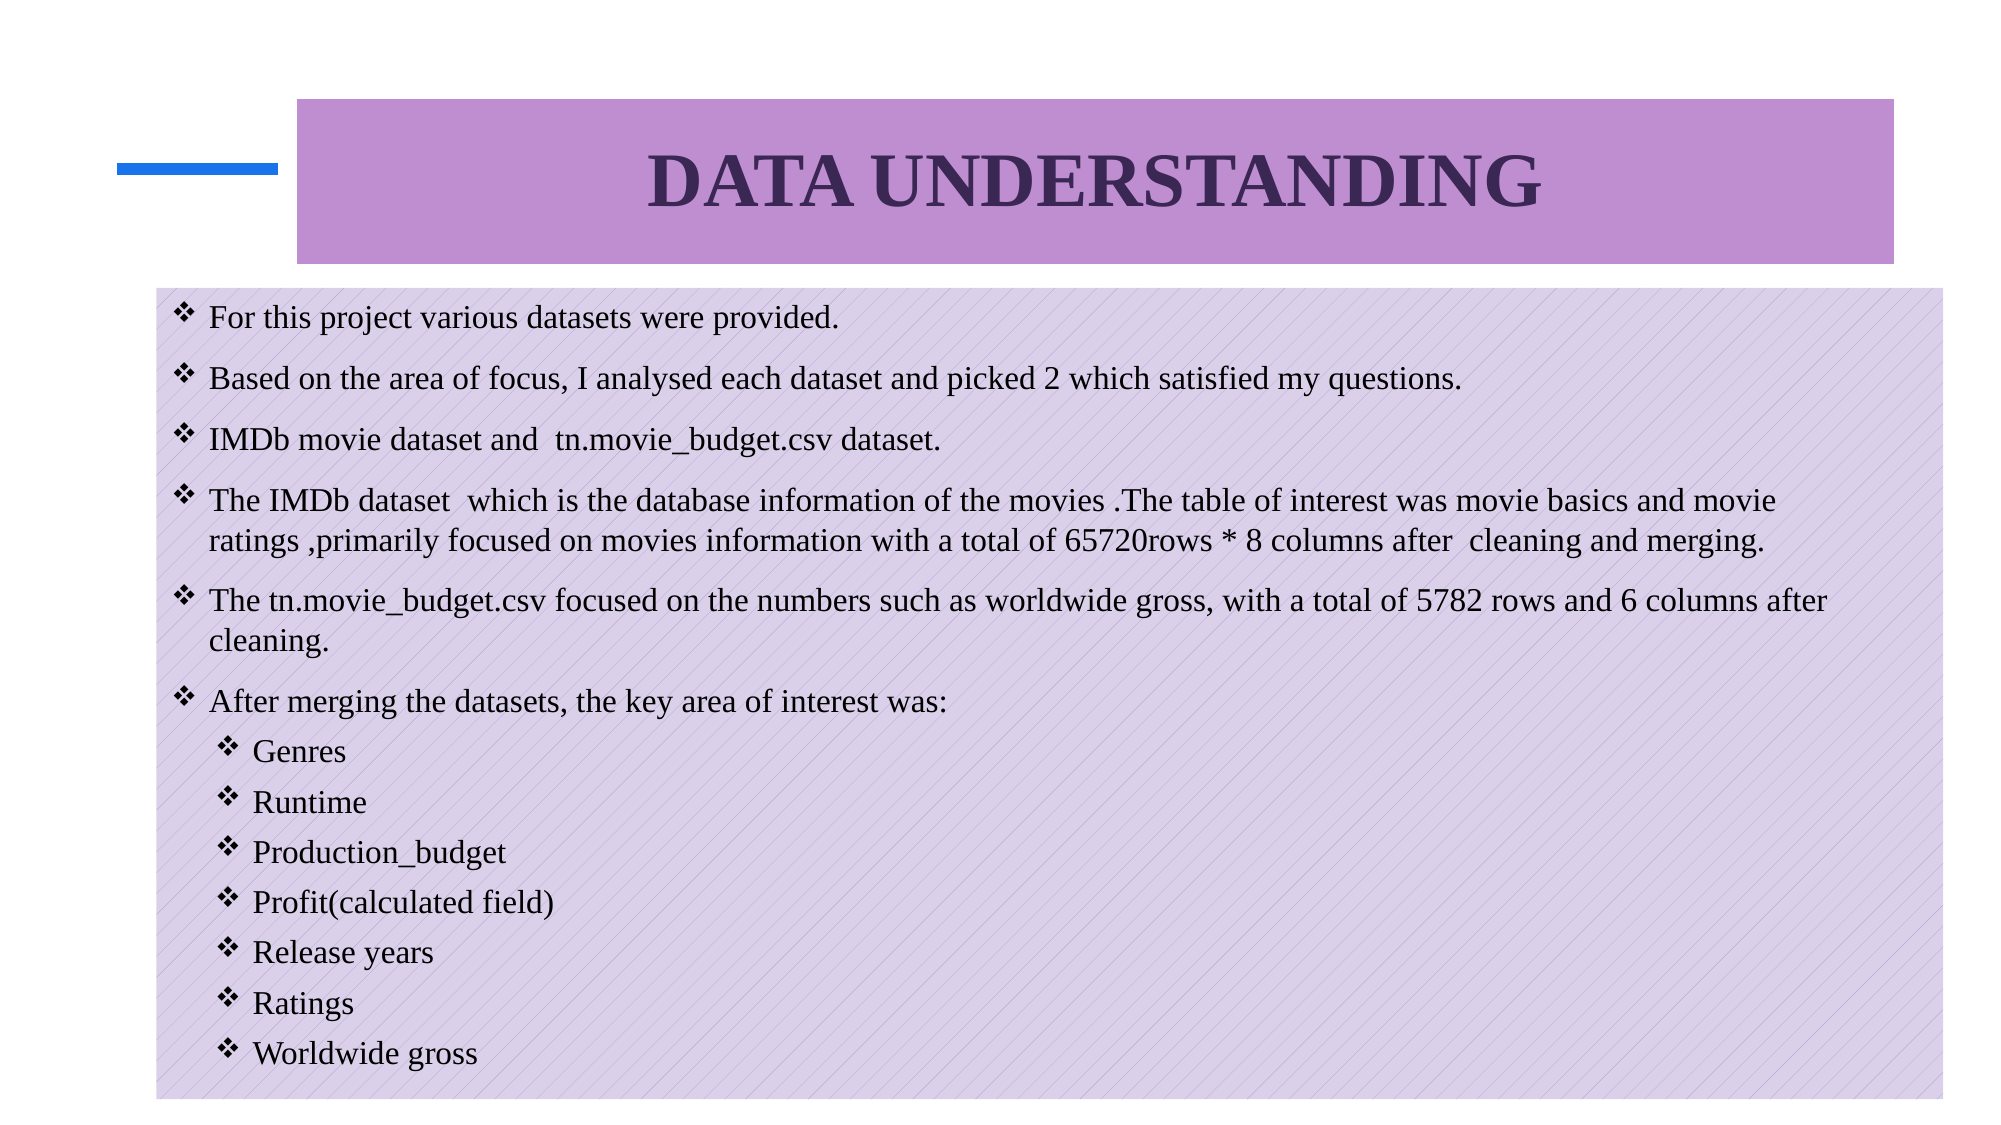

DATA UNDERSTANDING
For this project various datasets were provided.
Based on the area of focus, I analysed each dataset and picked 2 which satisfied my questions.
IMDb movie dataset and  tn.movie_budget.csv dataset.
The IMDb dataset  which is the database information of the movies .The table of interest was movie basics and movie ratings ,primarily focused on movies information with a total of 65720rows * 8 columns after  cleaning and merging.
The tn.movie_budget.csv focused on the numbers such as worldwide gross, with a total of 5782 rows and 6 columns after cleaning.
After merging the datasets, the key area of interest was:
Genres
Runtime
Production_budget
Profit(calculated field)
Release years
Ratings
Worldwide gross